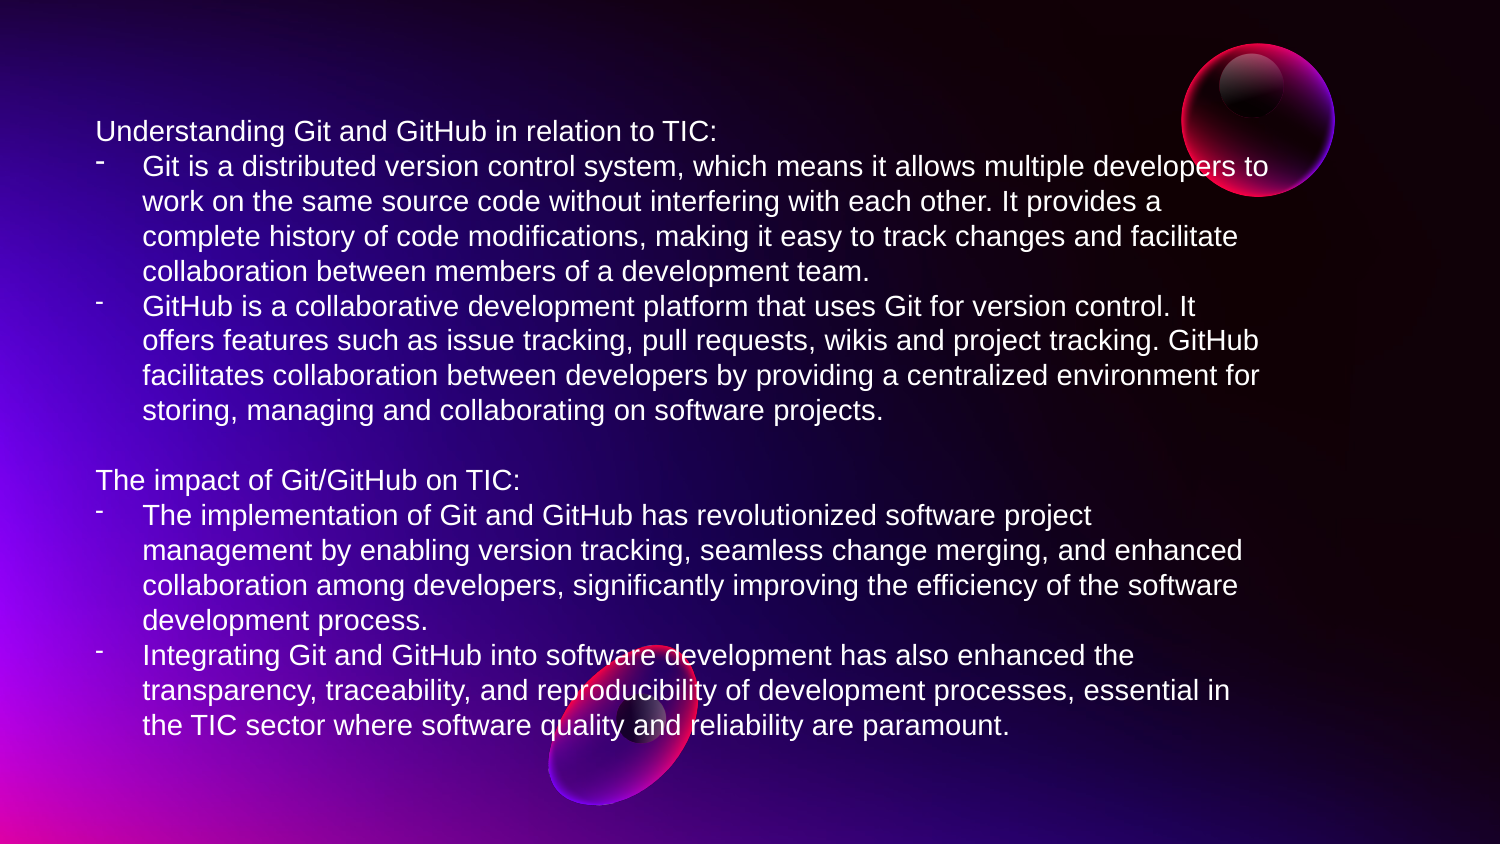

Understanding Git and GitHub in relation to TIC:
Git is a distributed version control system, which means it allows multiple developers to work on the same source code without interfering with each other. It provides a complete history of code modifications, making it easy to track changes and facilitate collaboration between members of a development team.
GitHub is a collaborative development platform that uses Git for version control. It offers features such as issue tracking, pull requests, wikis and project tracking. GitHub facilitates collaboration between developers by providing a centralized environment for storing, managing and collaborating on software projects.

The impact of Git/GitHub on TIC:
The implementation of Git and GitHub has revolutionized software project management by enabling version tracking, seamless change merging, and enhanced collaboration among developers, significantly improving the efficiency of the software development process.
Integrating Git and GitHub into software development has also enhanced the transparency, traceability, and reproducibility of development processes, essential in the TIC sector where software quality and reliability are paramount.